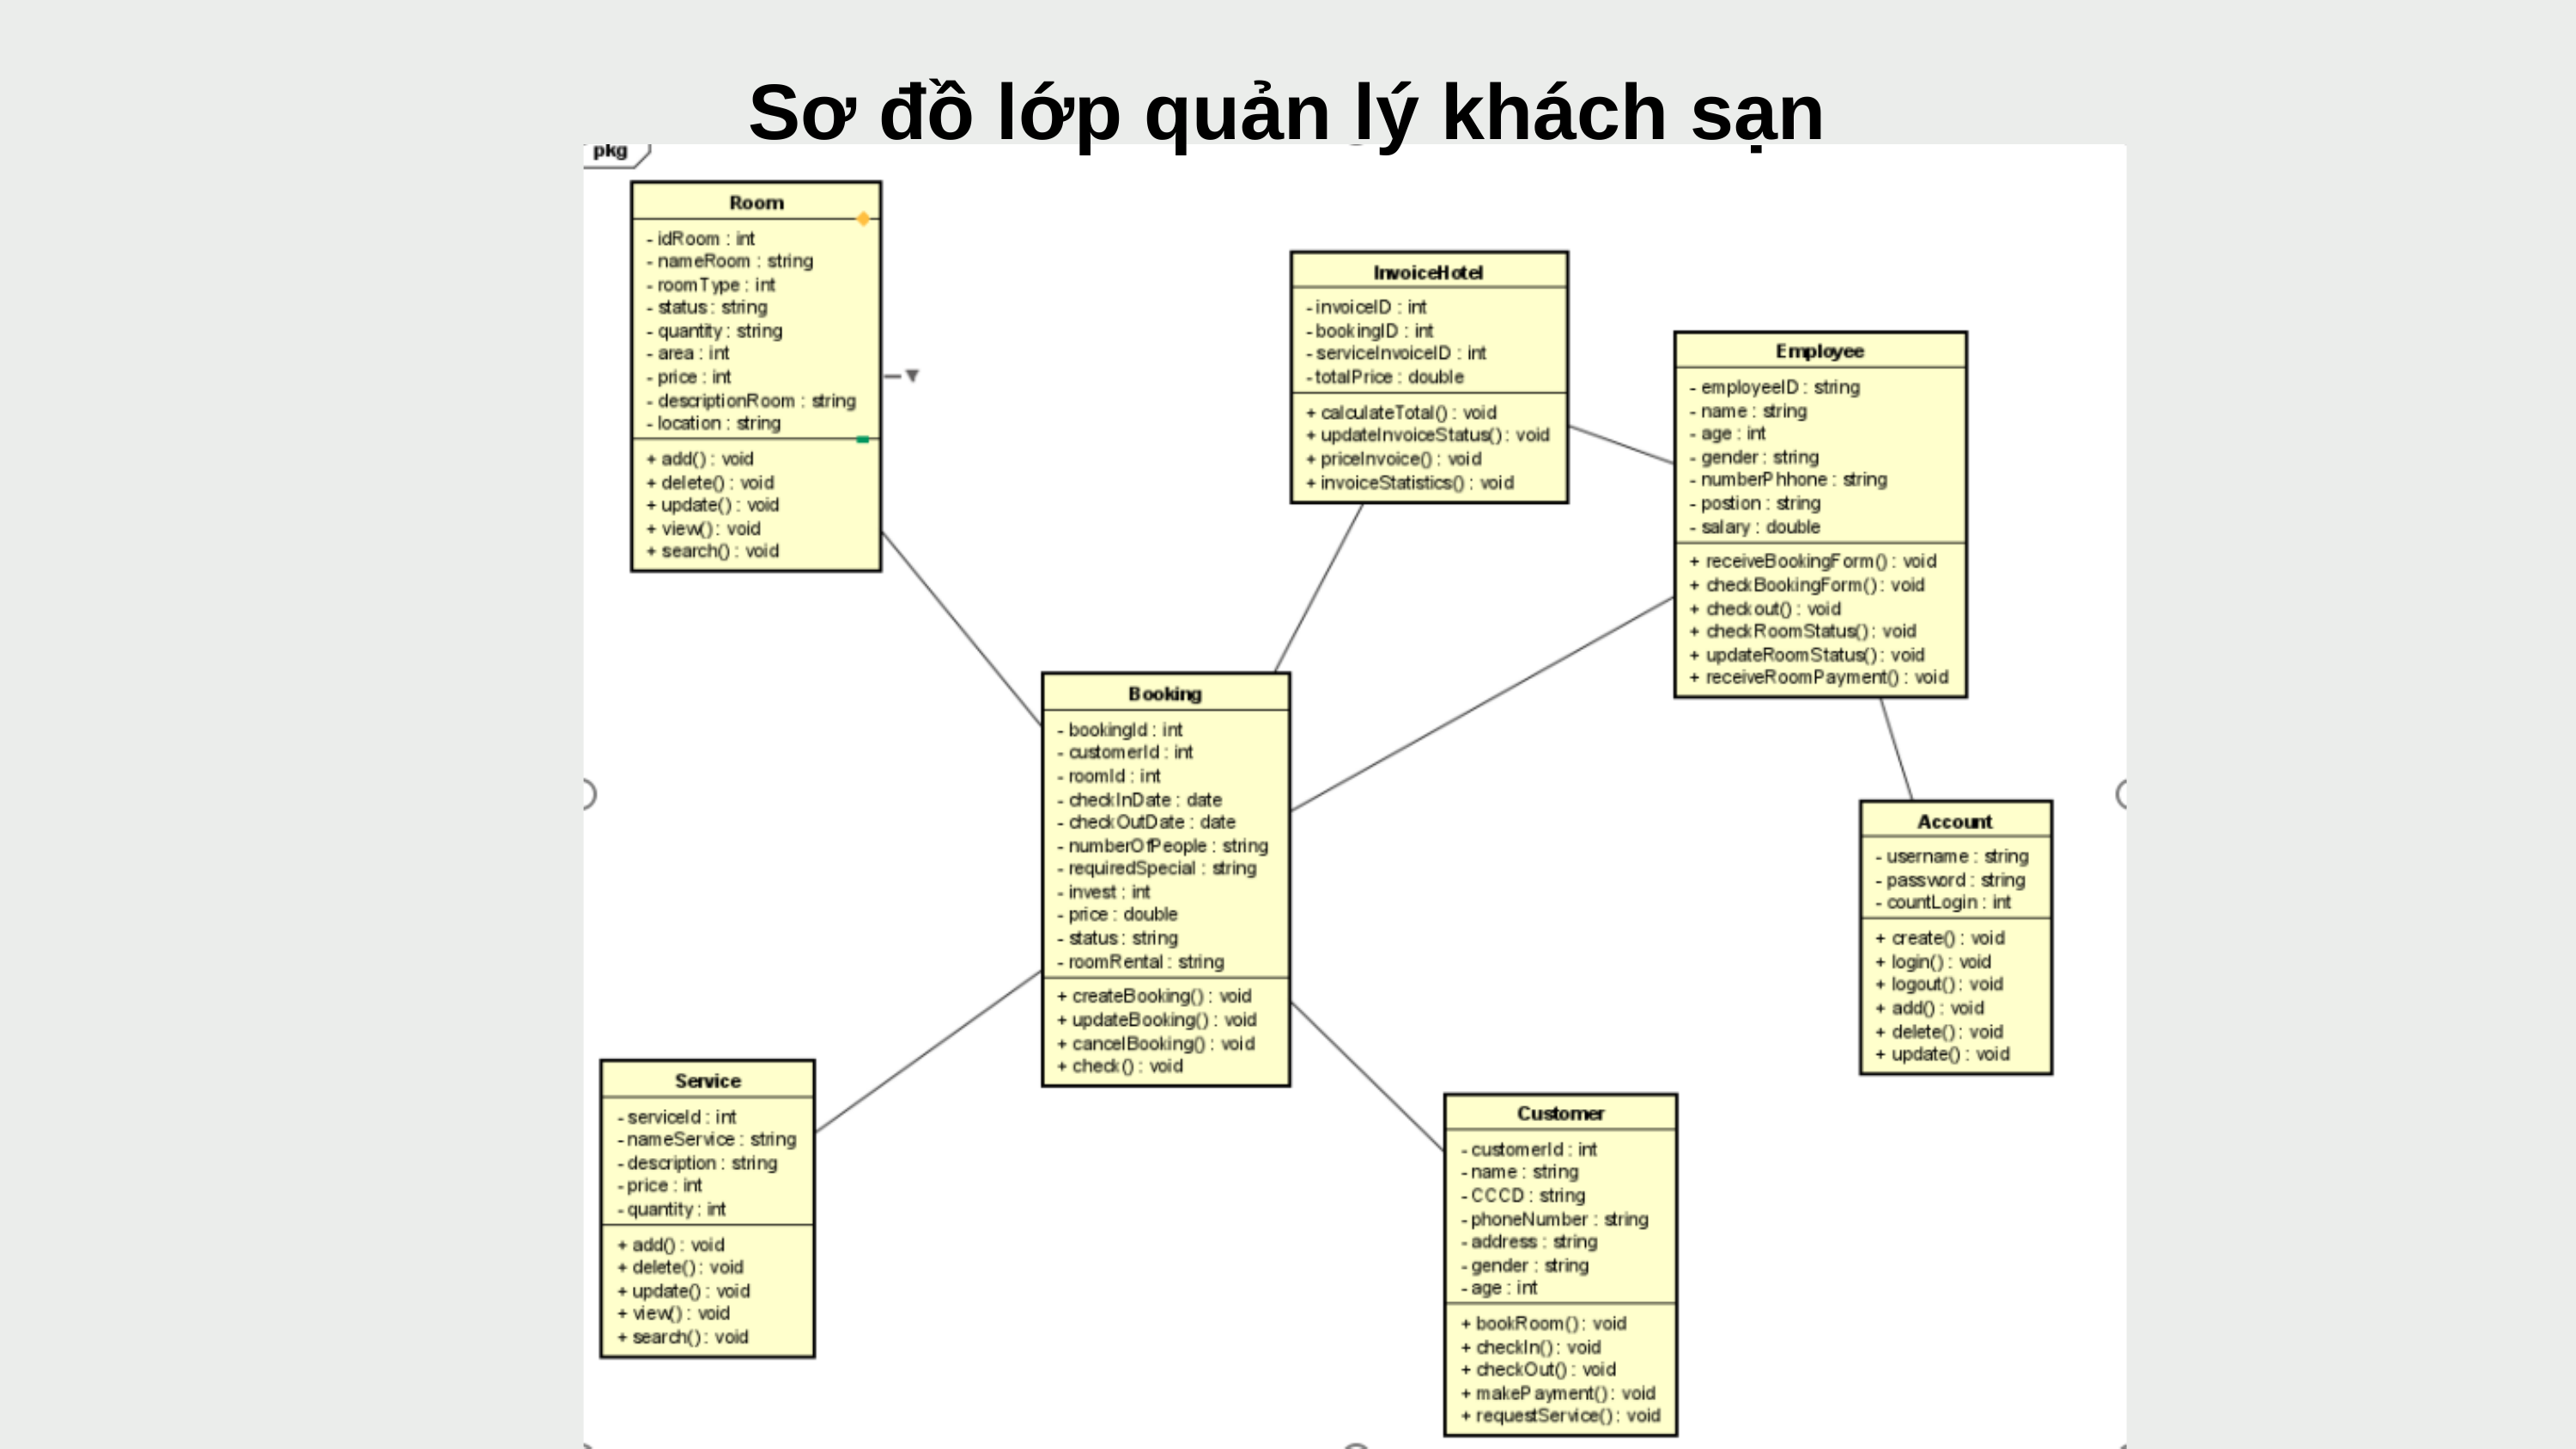

Sơ đồ lớp quản lý khách sạn